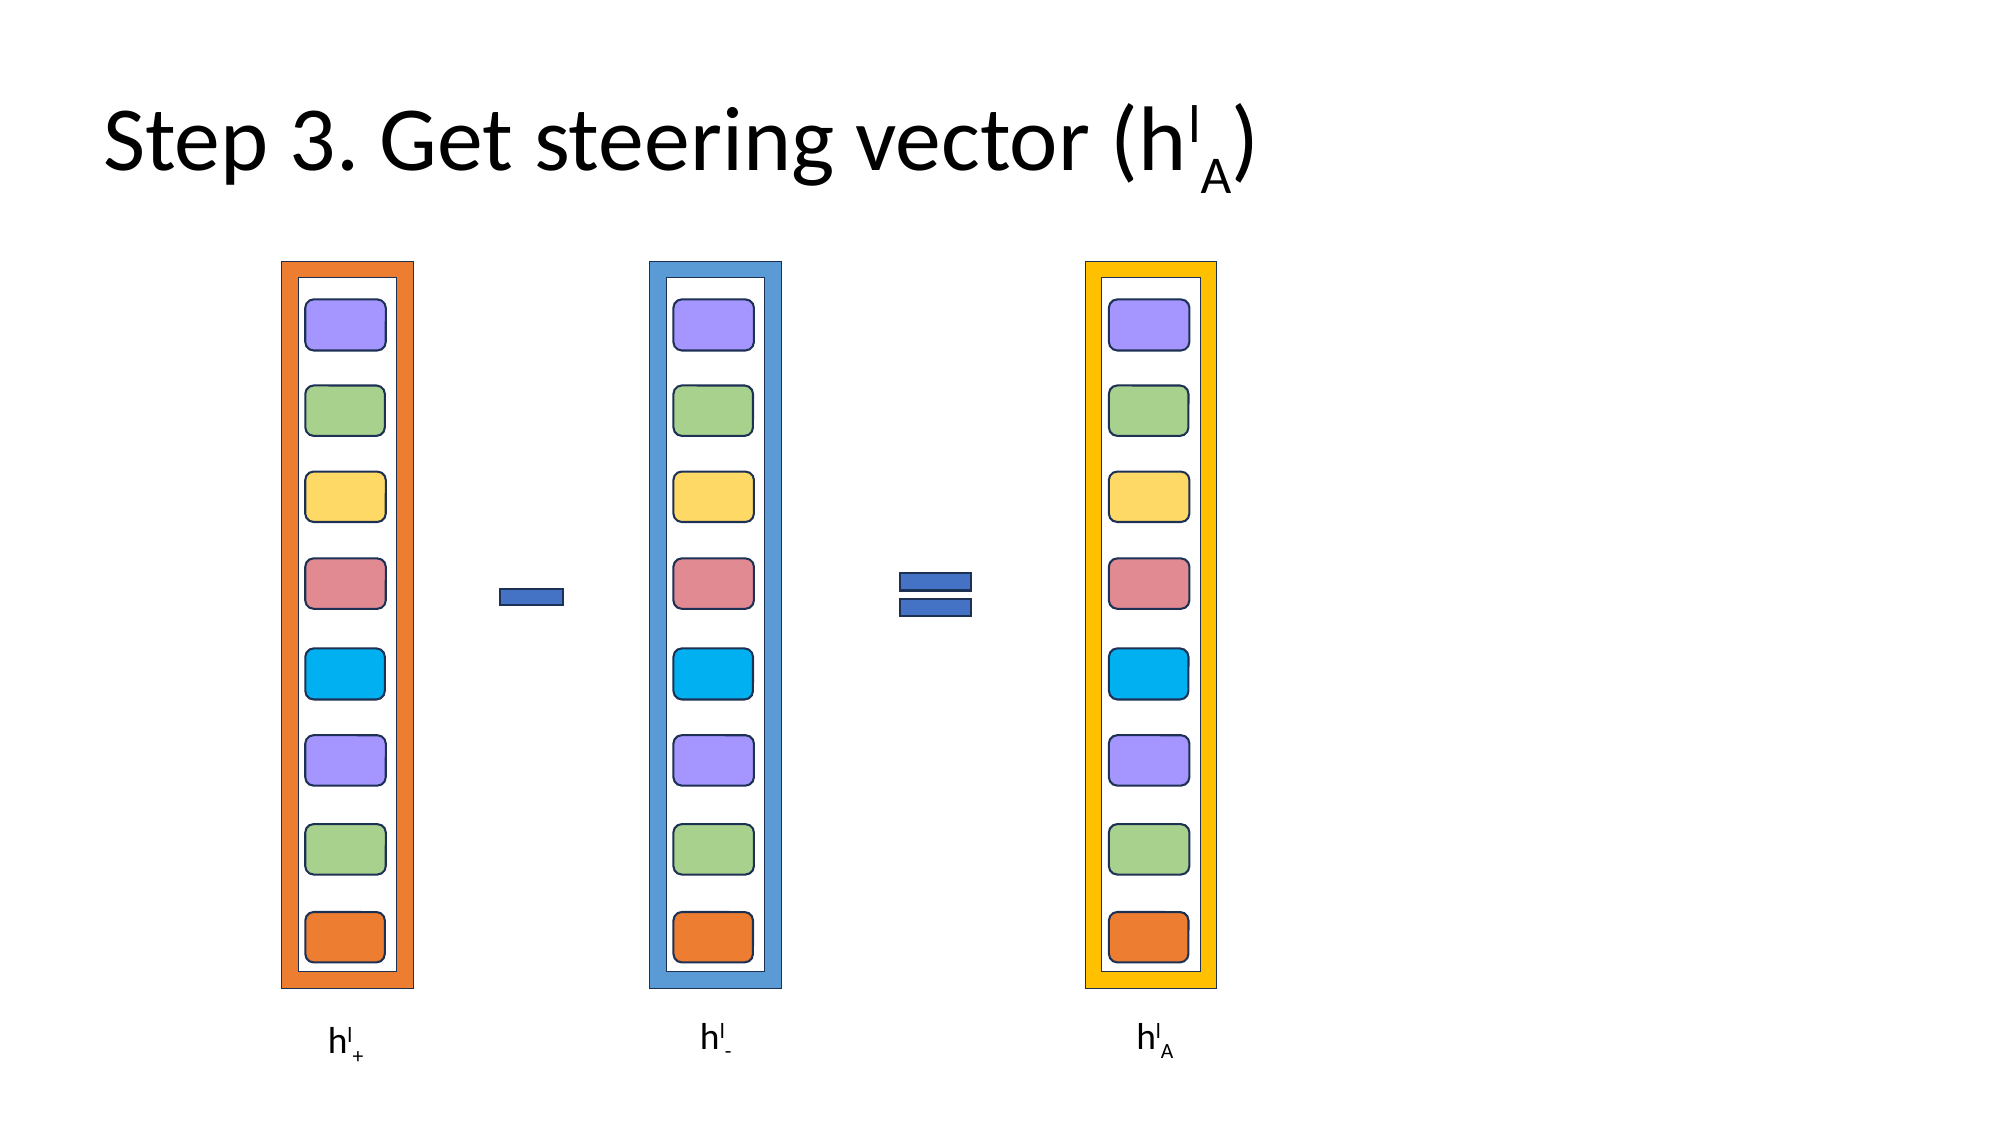

# Step 3. Get steering vector (hlA)

hl-
hlA
hl+